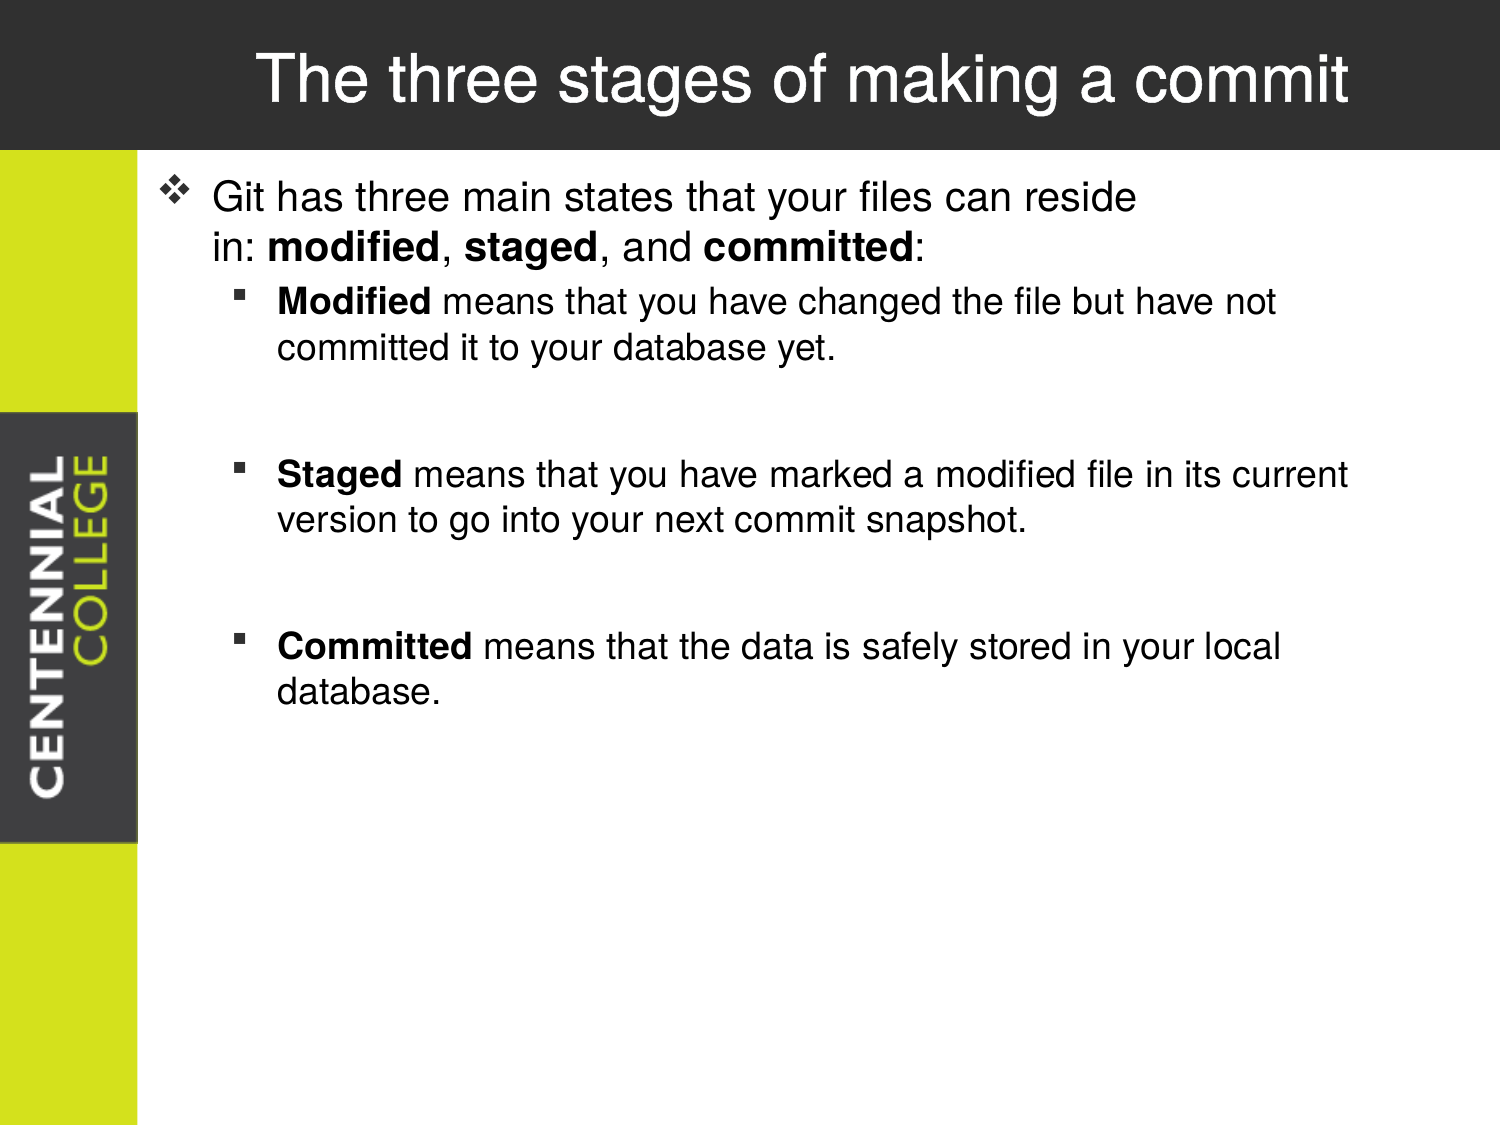

# The three stages of making a commit
Git has three main states that your files can reside in: modified, staged, and committed:
Modified means that you have changed the file but have not committed it to your database yet.

Staged means that you have marked a modified file in its current version to go into your next commit snapshot.

Committed means that the data is safely stored in your local database.